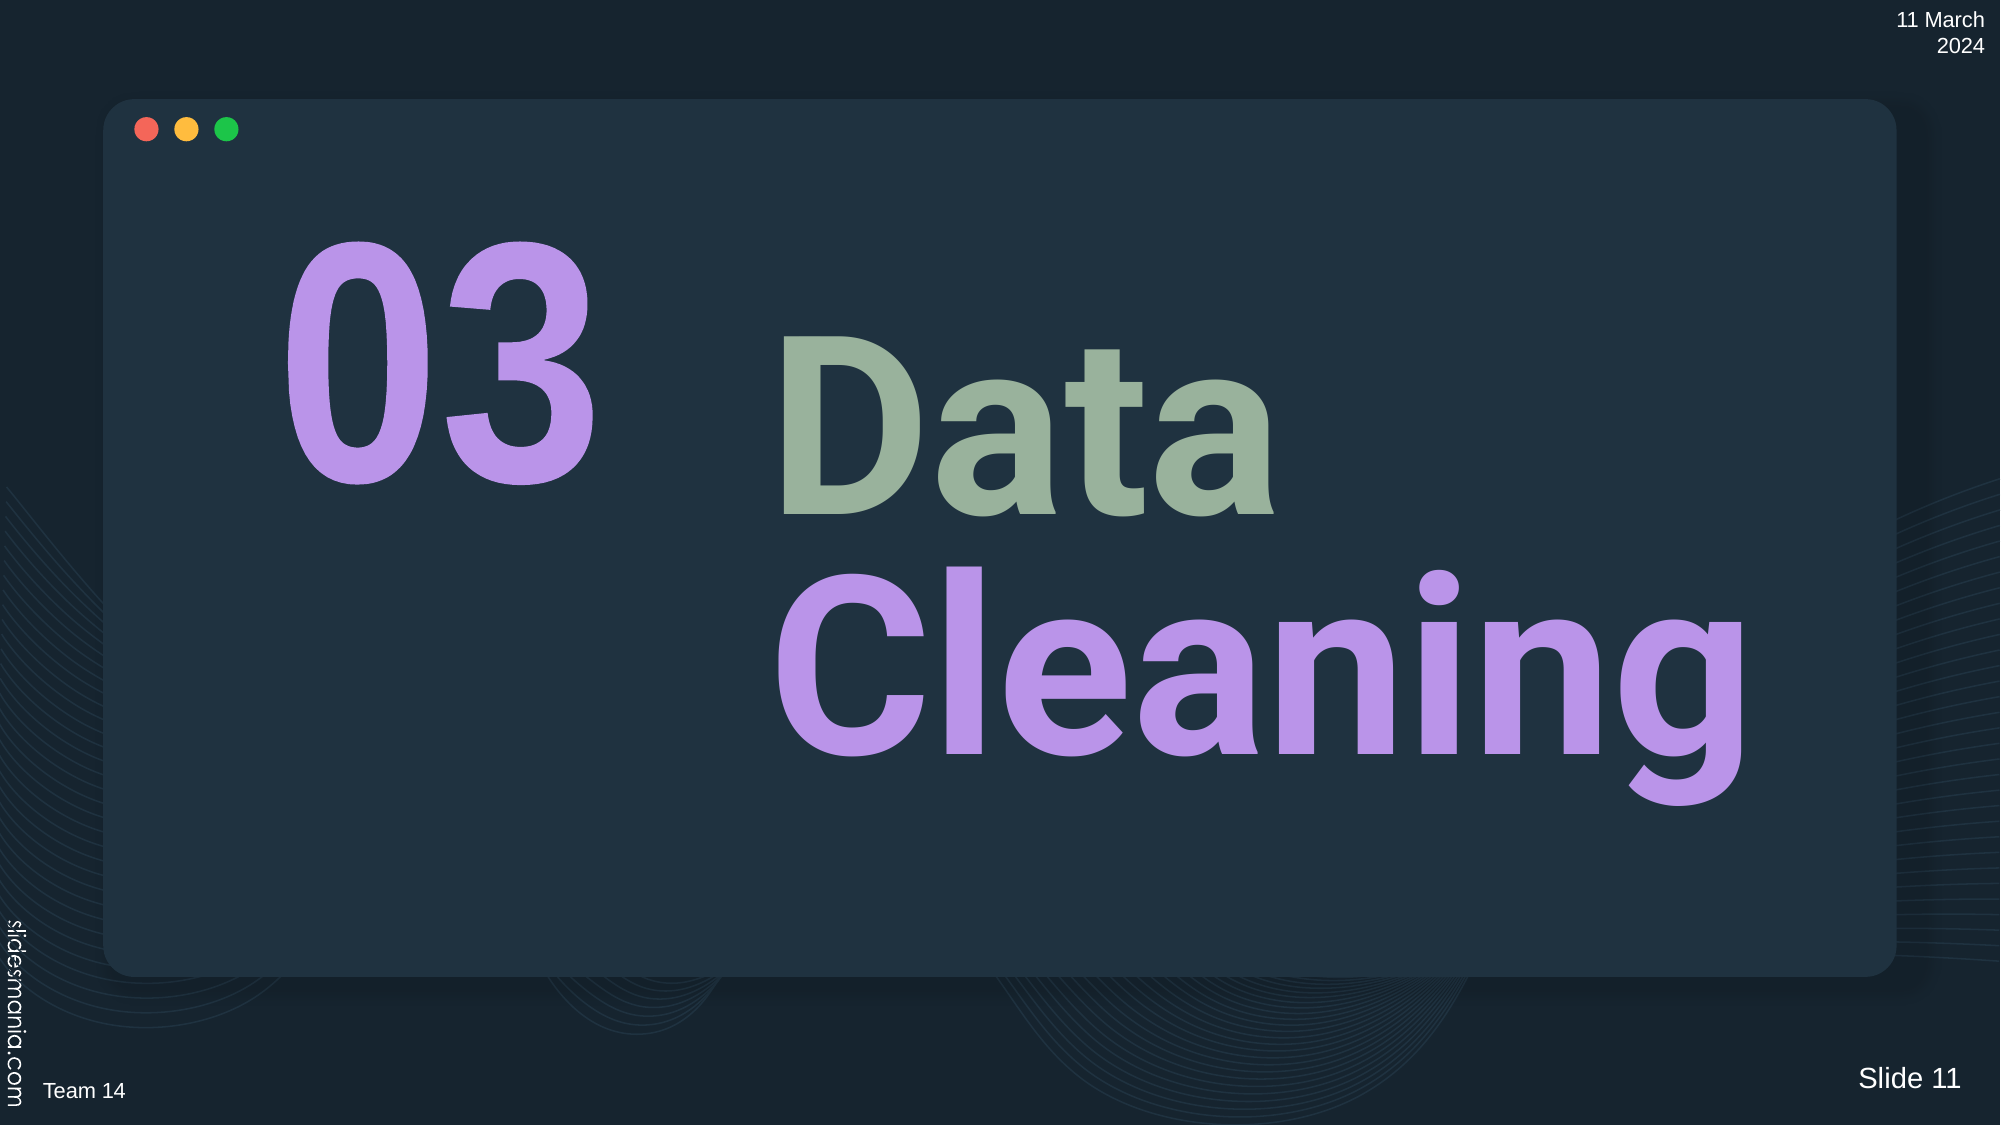

11 March 2024
# Data Cleaning
03
Slide 11
Team 14